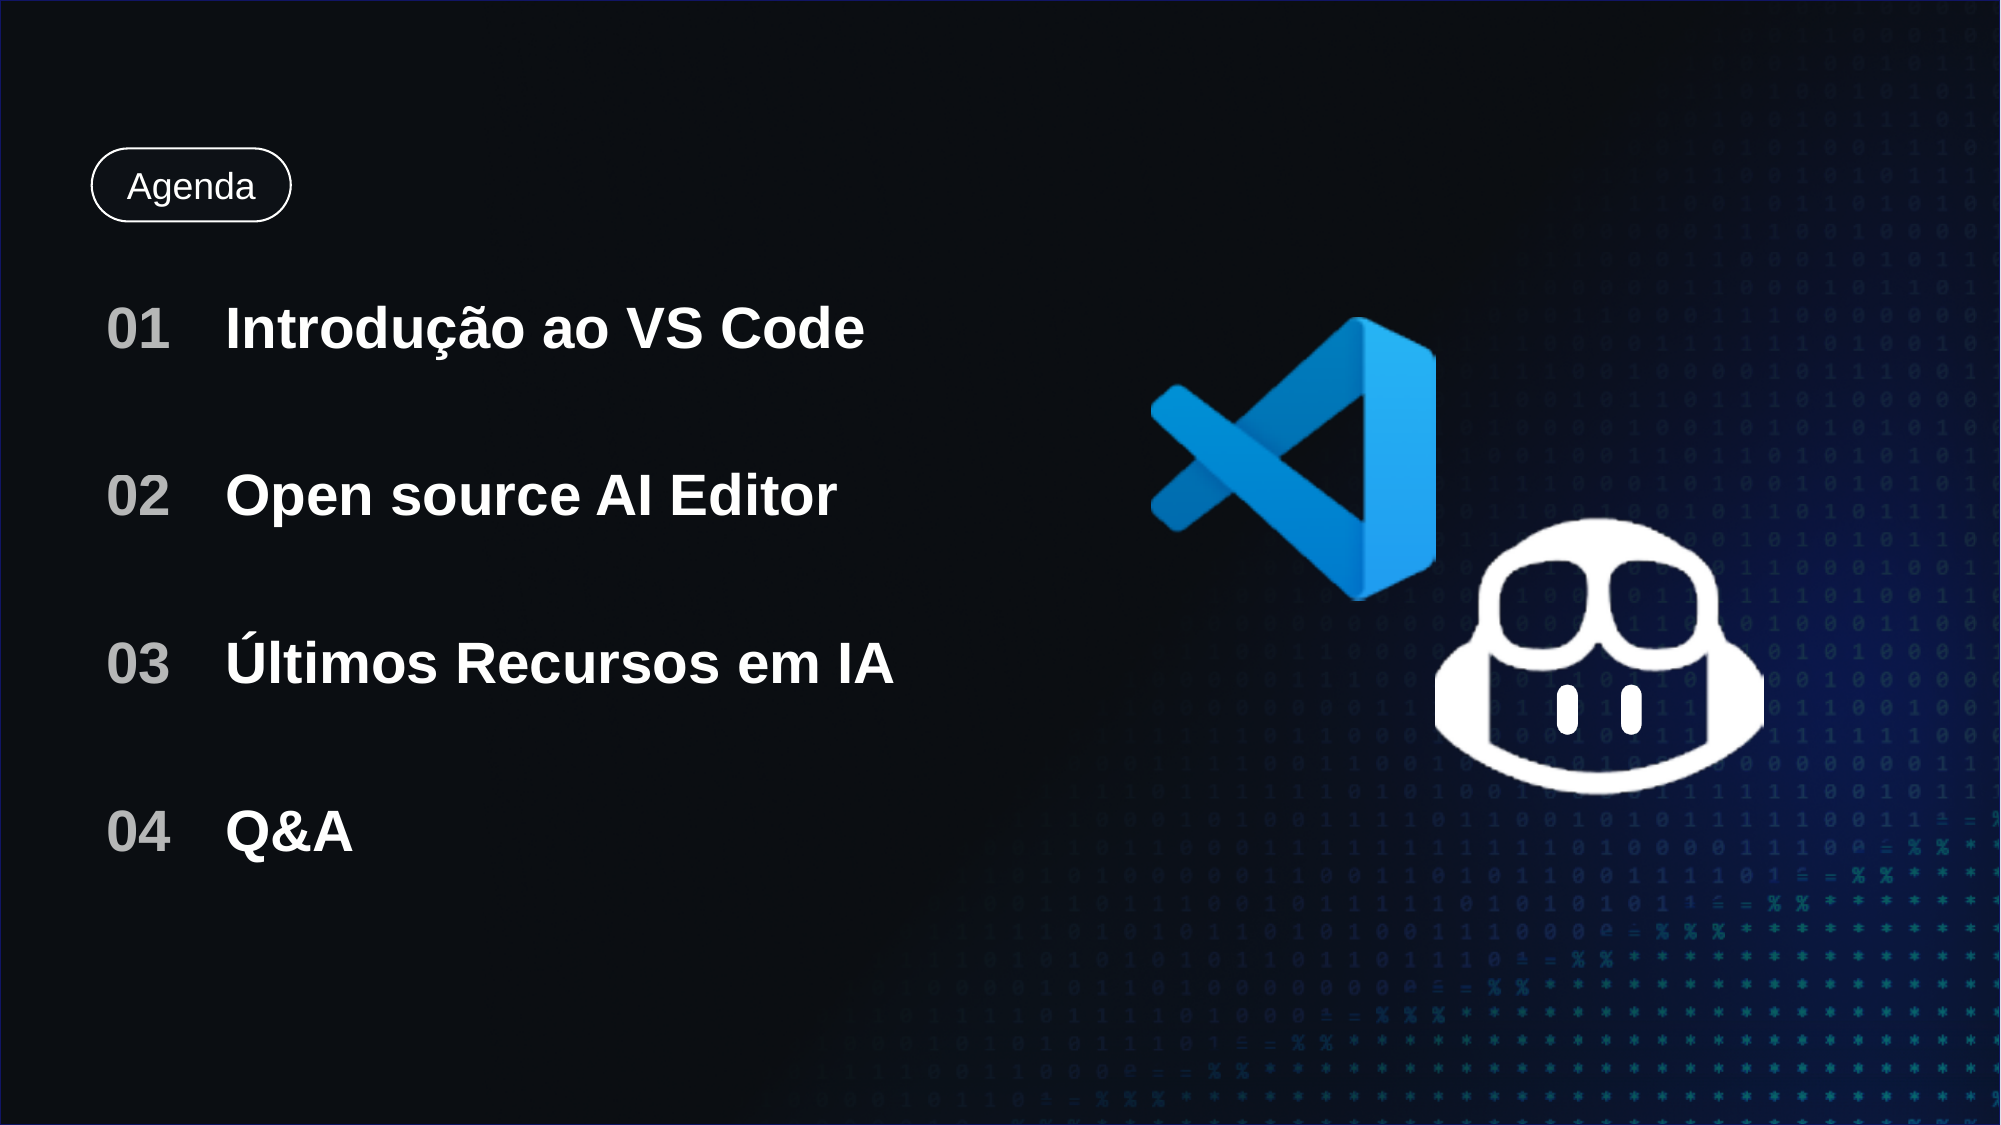

01

02

03

04
Introdução ao VS Code

Open source AI Editor

Últimos Recursos em IA

Q&A